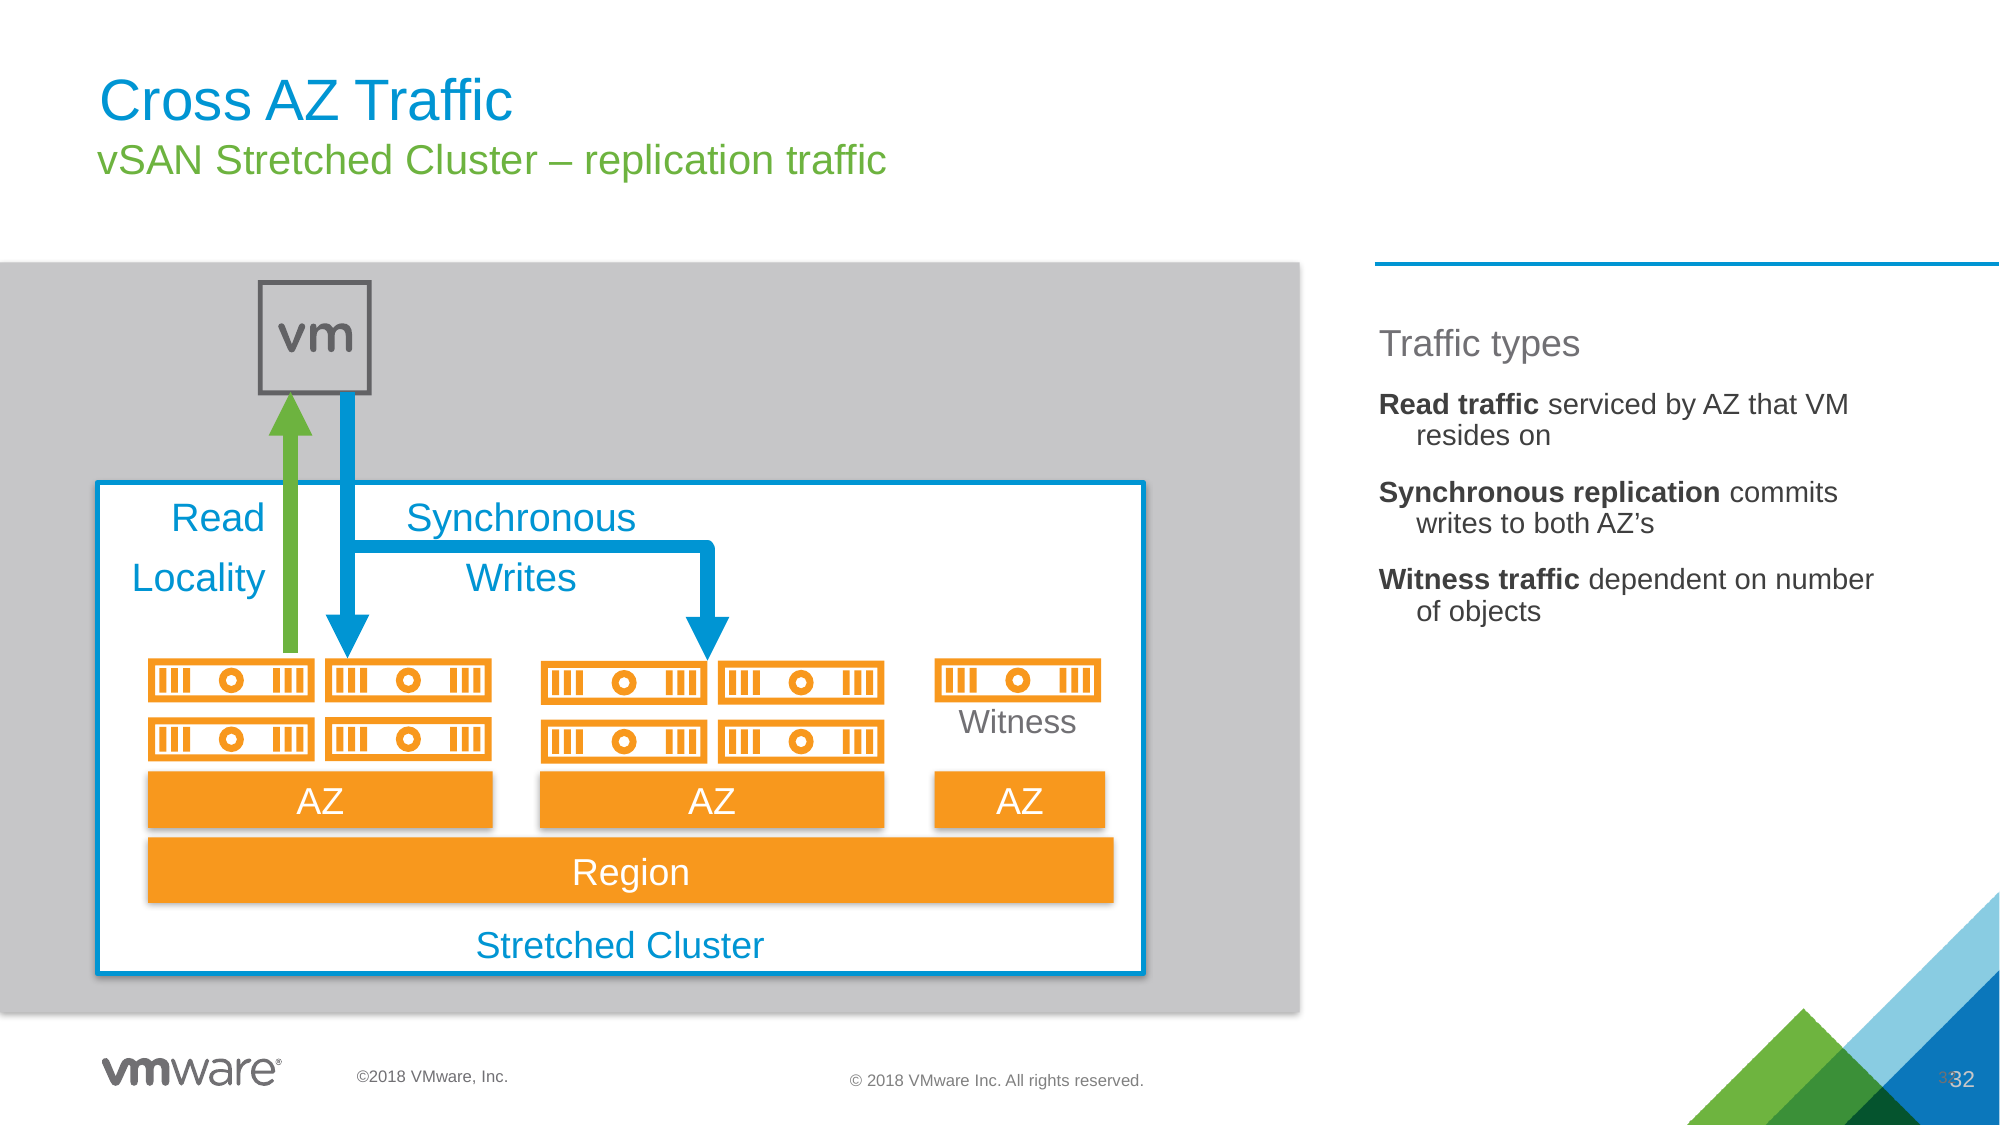

# Cross AZ Traffic
vSAN Stretched Cluster – replication traffic
Traffic types
Read traffic serviced by AZ that VM resides on
Synchronous replication commits writes to both AZ’s
Witness traffic dependent on number of objects

Stretched Cluster
Read
Locality
Synchronous
Writes

Witness

AZ
AZ
AZ
Region